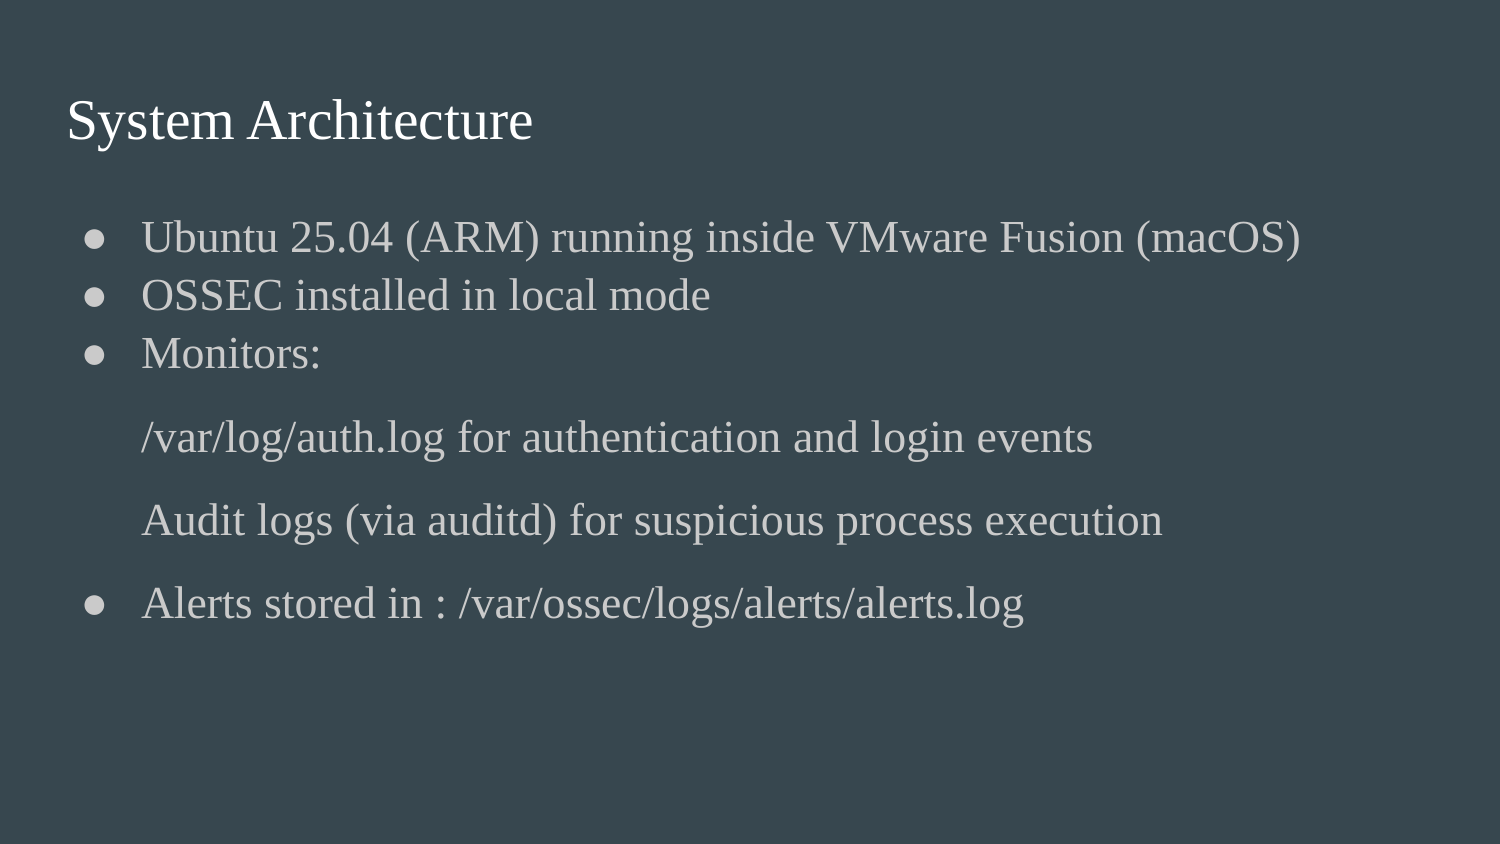

# System Architecture
Ubuntu 25.04 (ARM) running inside VMware Fusion (macOS)
OSSEC installed in local mode
Monitors:
/var/log/auth.log for authentication and login events
Audit logs (via auditd) for suspicious process execution
Alerts stored in : /var/ossec/logs/alerts/alerts.log